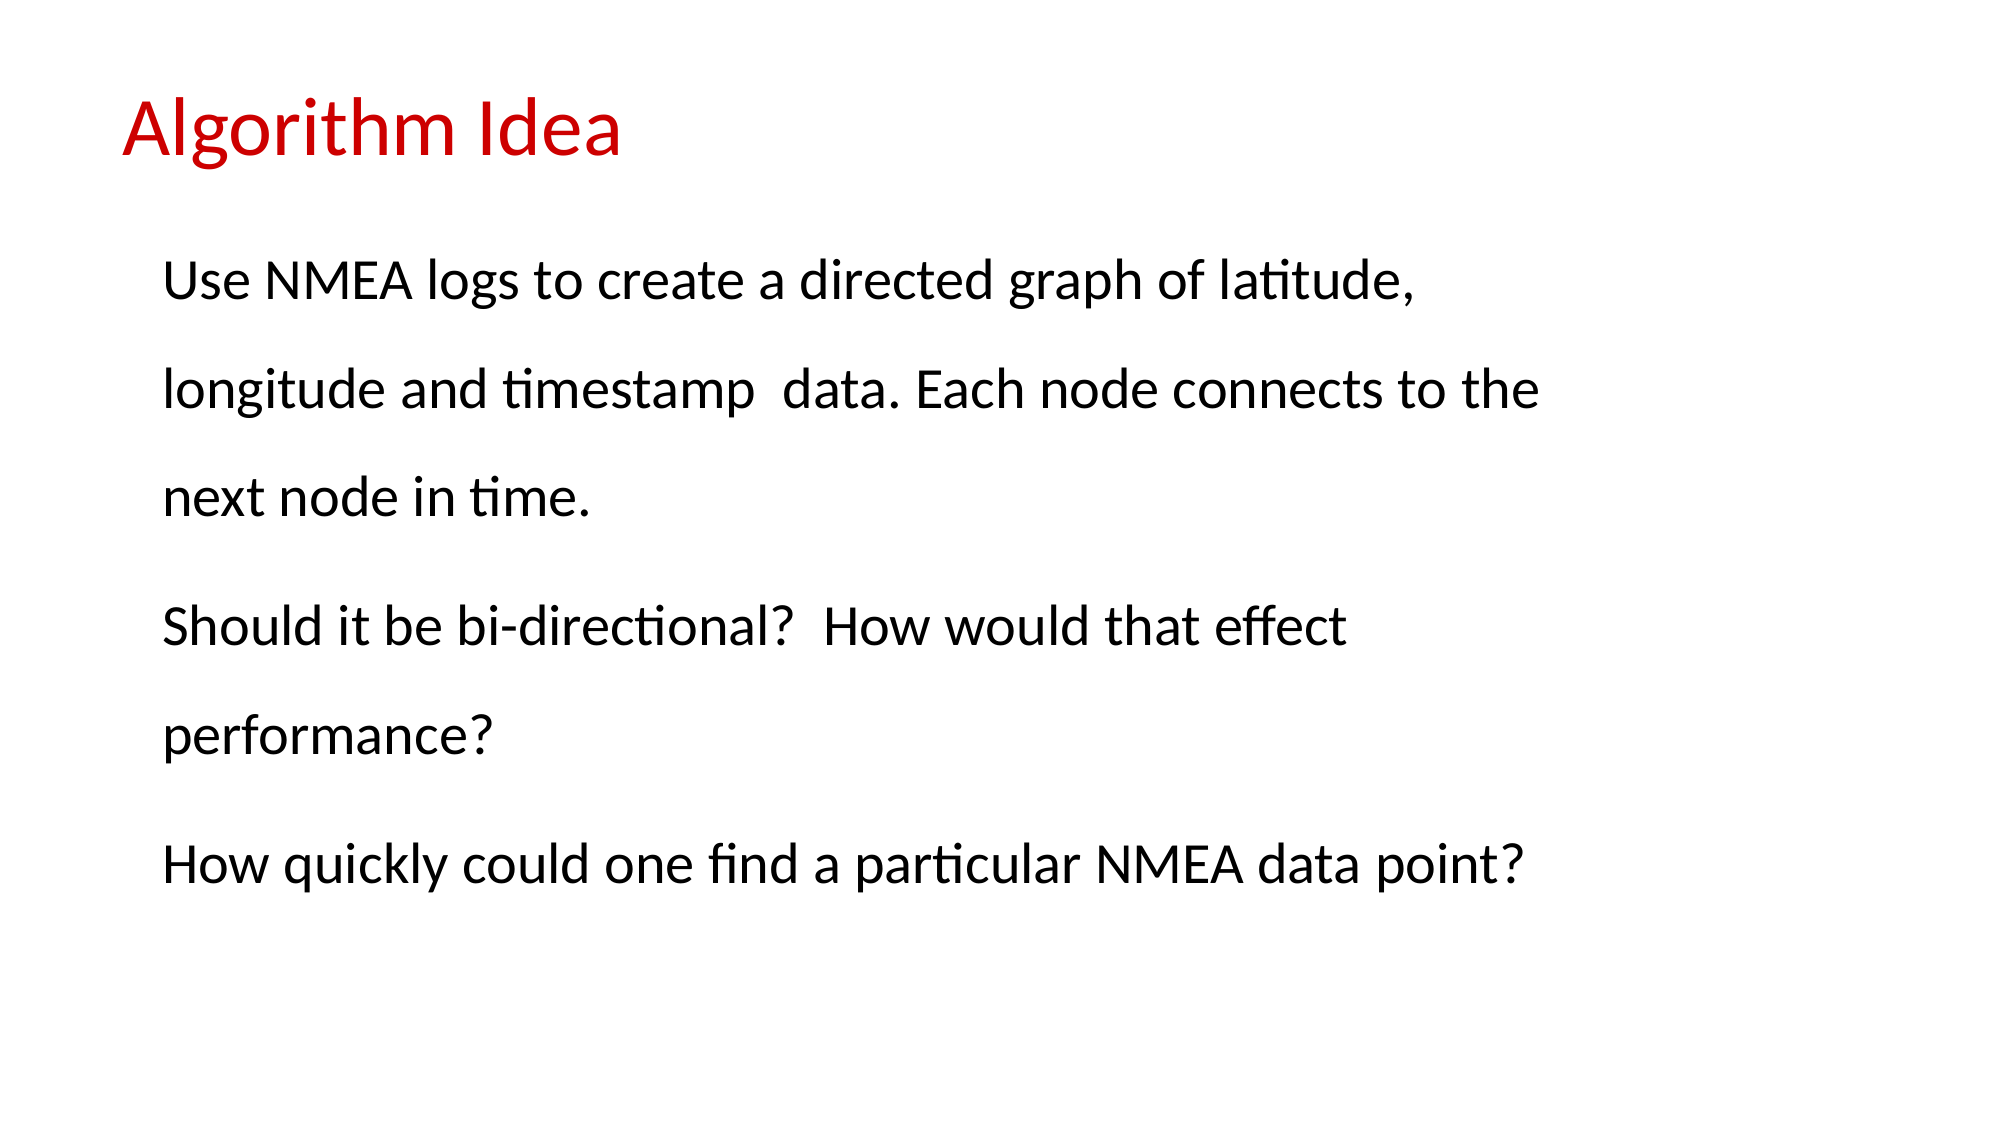

# Algorithm Idea
Use NMEA logs to create a directed graph of latitude, longitude and timestamp  data. Each node connects to the next node in time.
Should it be bi-directional?  How would that effect performance?
How quickly could one find a particular NMEA data point?